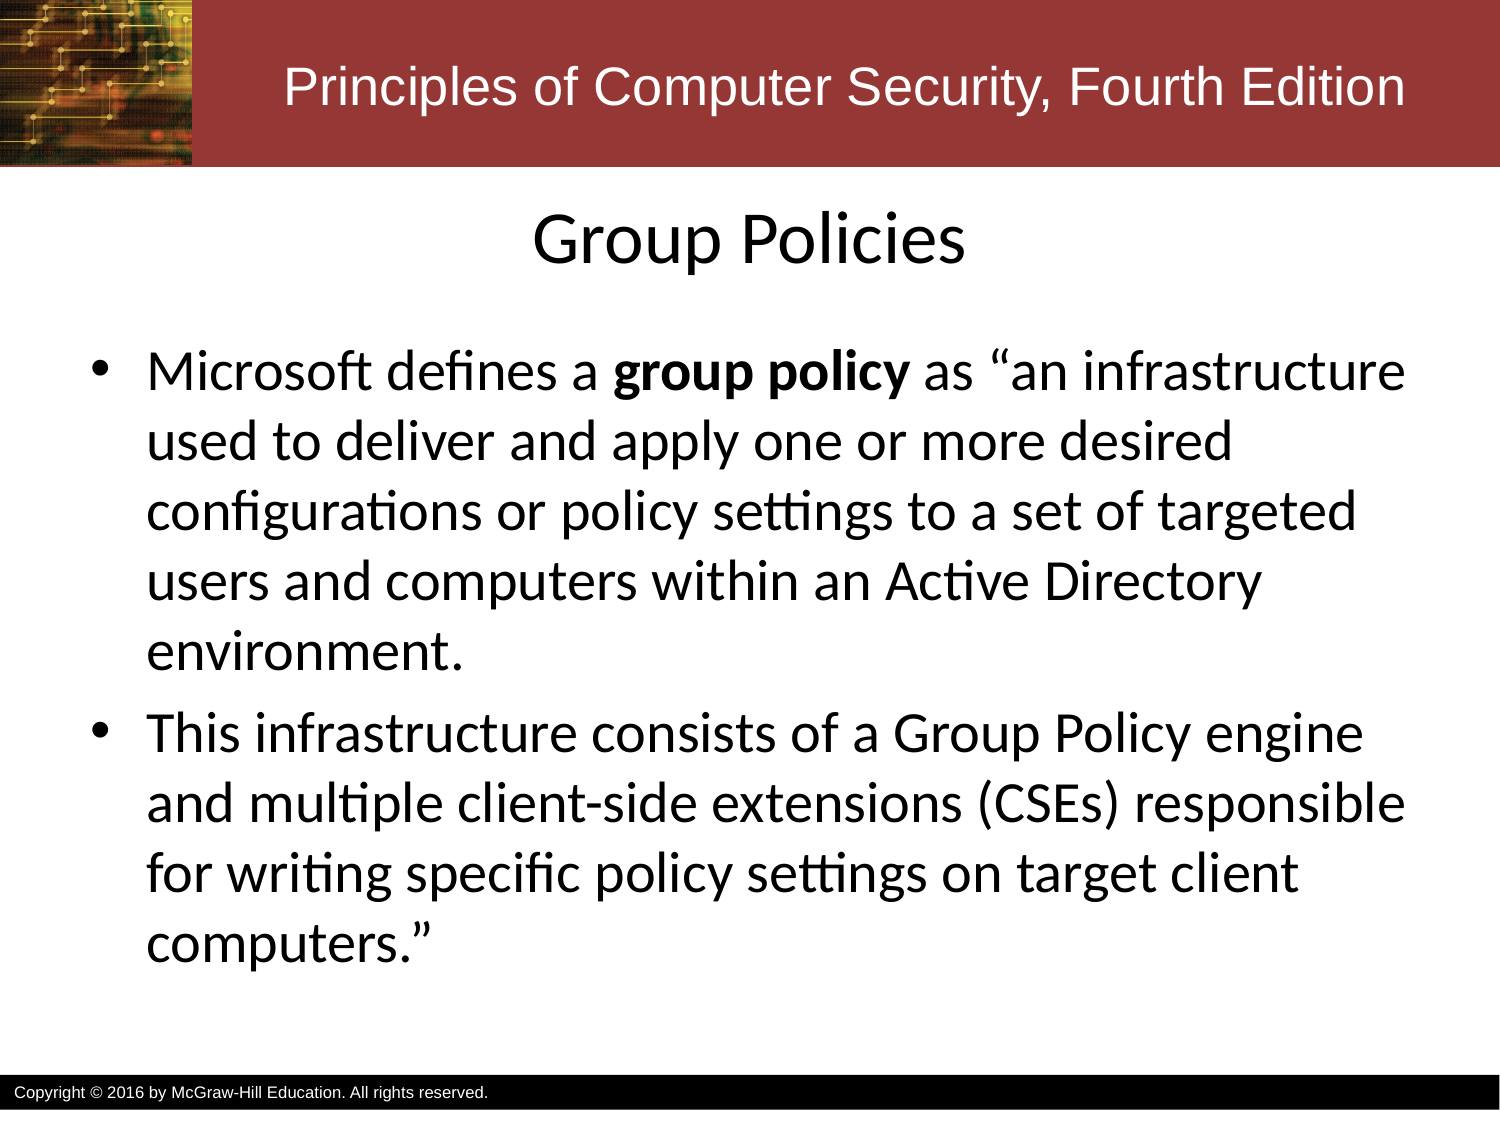

# Group Policies
Microsoft defines a group policy as “an infrastructure used to deliver and apply one or more desired configurations or policy settings to a set of targeted users and computers within an Active Directory environment.
This infrastructure consists of a Group Policy engine and multiple client-side extensions (CSEs) responsible for writing specific policy settings on target client computers.”